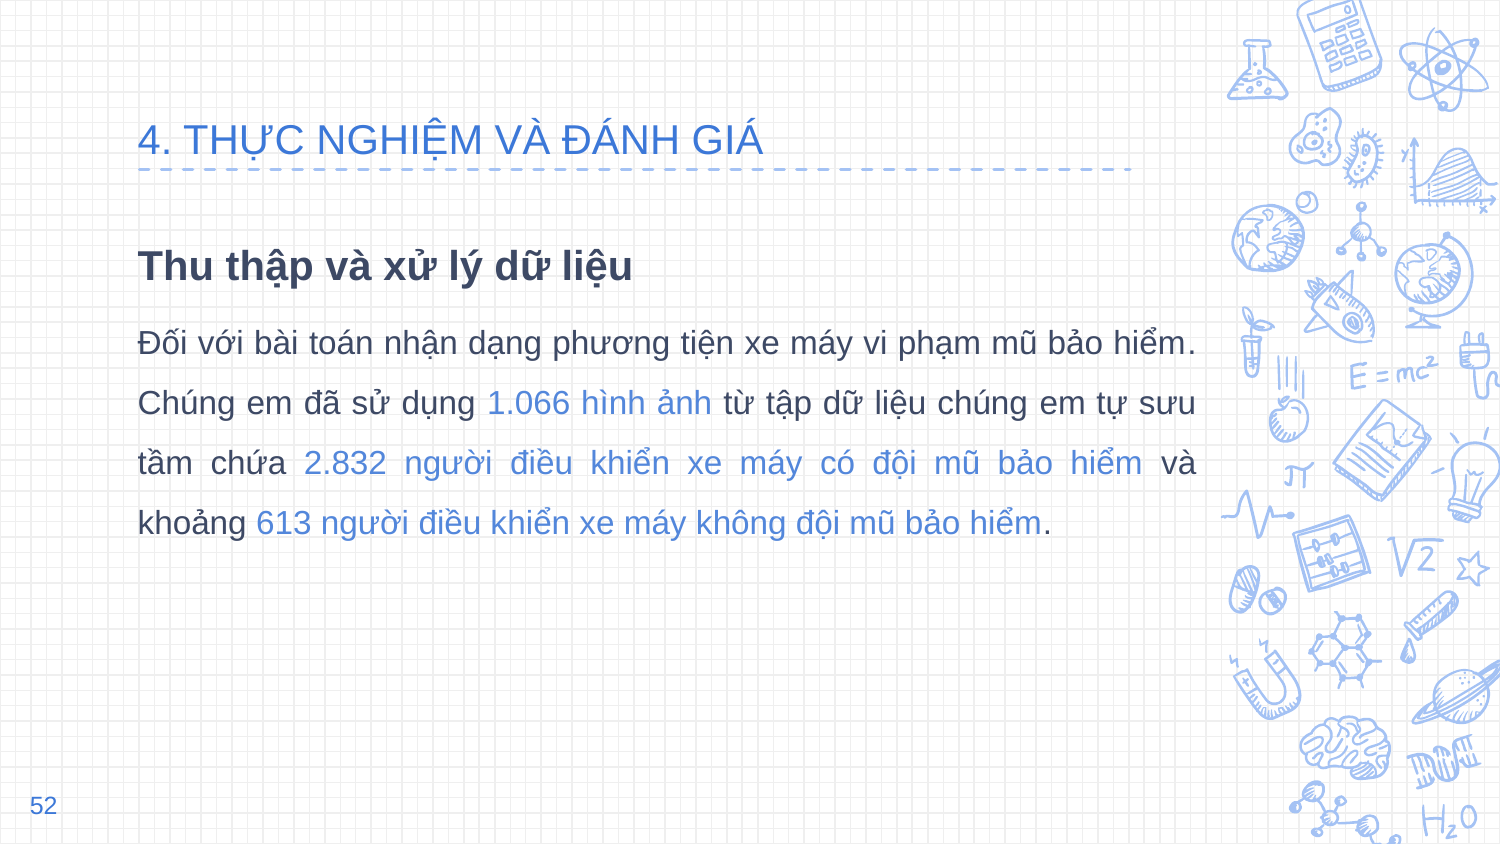

# 4. THỰC NGHIỆM VÀ ĐÁNH GIÁ
Thu thập và xử lý dữ liệu
Đối với bài toán nhận dạng phương tiện xe máy vi phạm mũ bảo hiểm. Chúng em đã sử dụng 1.066 hình ảnh từ tập dữ liệu chúng em tự sưu tầm chứa 2.832 người điều khiển xe máy có đội mũ bảo hiểm và khoảng 613 người điều khiển xe máy không đội mũ bảo hiểm.
52